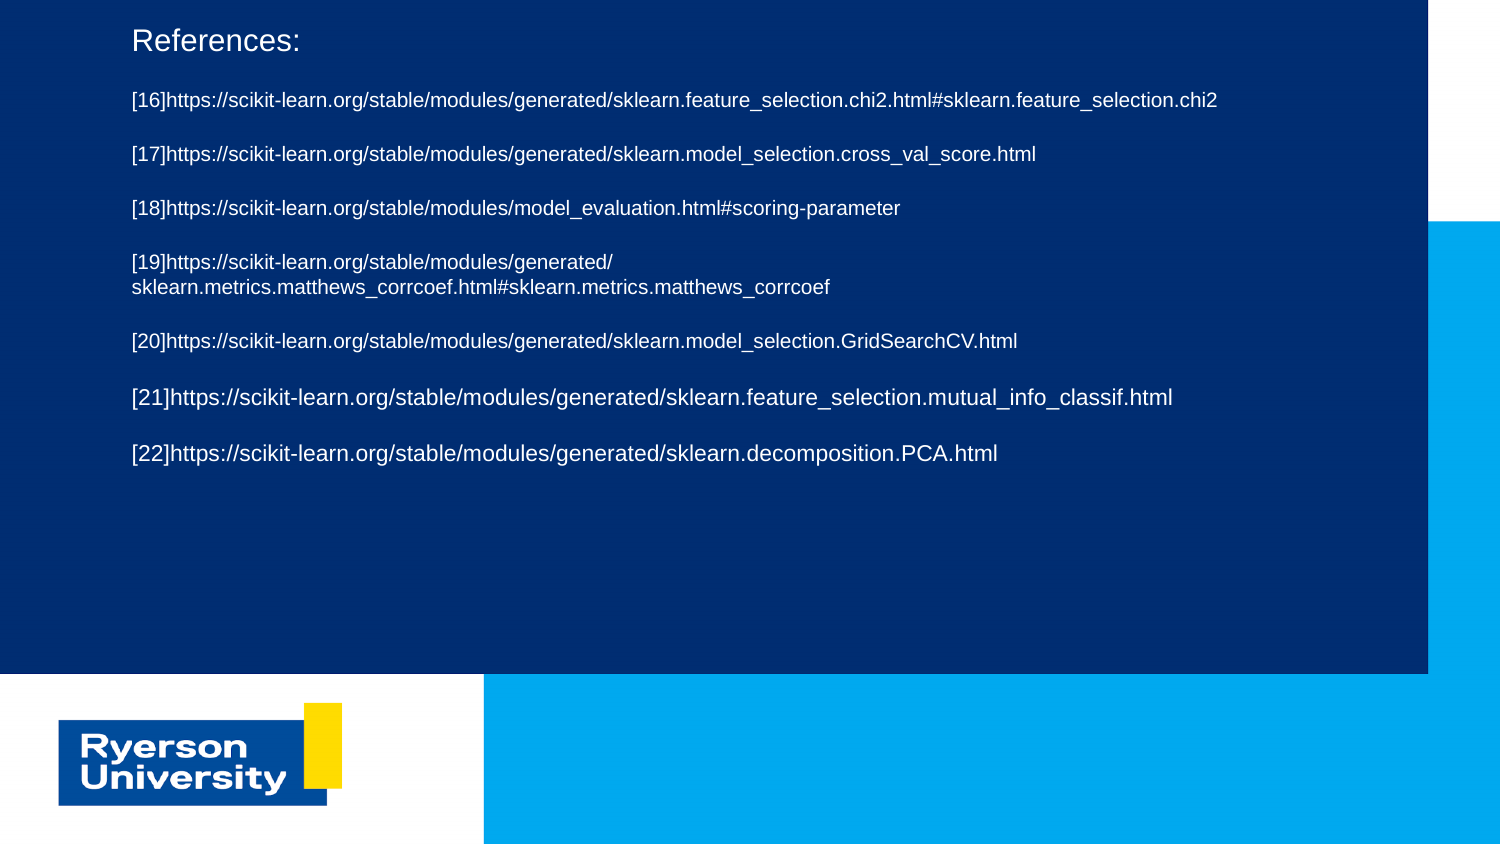

# References:
[16]https://scikit-learn.org/stable/modules/generated/sklearn.feature_selection.chi2.html#sklearn.feature_selection.chi2
[17]https://scikit-learn.org/stable/modules/generated/sklearn.model_selection.cross_val_score.html
[18]https://scikit-learn.org/stable/modules/model_evaluation.html#scoring-parameter
[19]https://scikit-learn.org/stable/modules/generated/sklearn.metrics.matthews_corrcoef.html#sklearn.metrics.matthews_corrcoef
[20]https://scikit-learn.org/stable/modules/generated/sklearn.model_selection.GridSearchCV.html
[21]https://scikit-learn.org/stable/modules/generated/sklearn.feature_selection.mutual_info_classif.html
[22]https://scikit-learn.org/stable/modules/generated/sklearn.decomposition.PCA.html